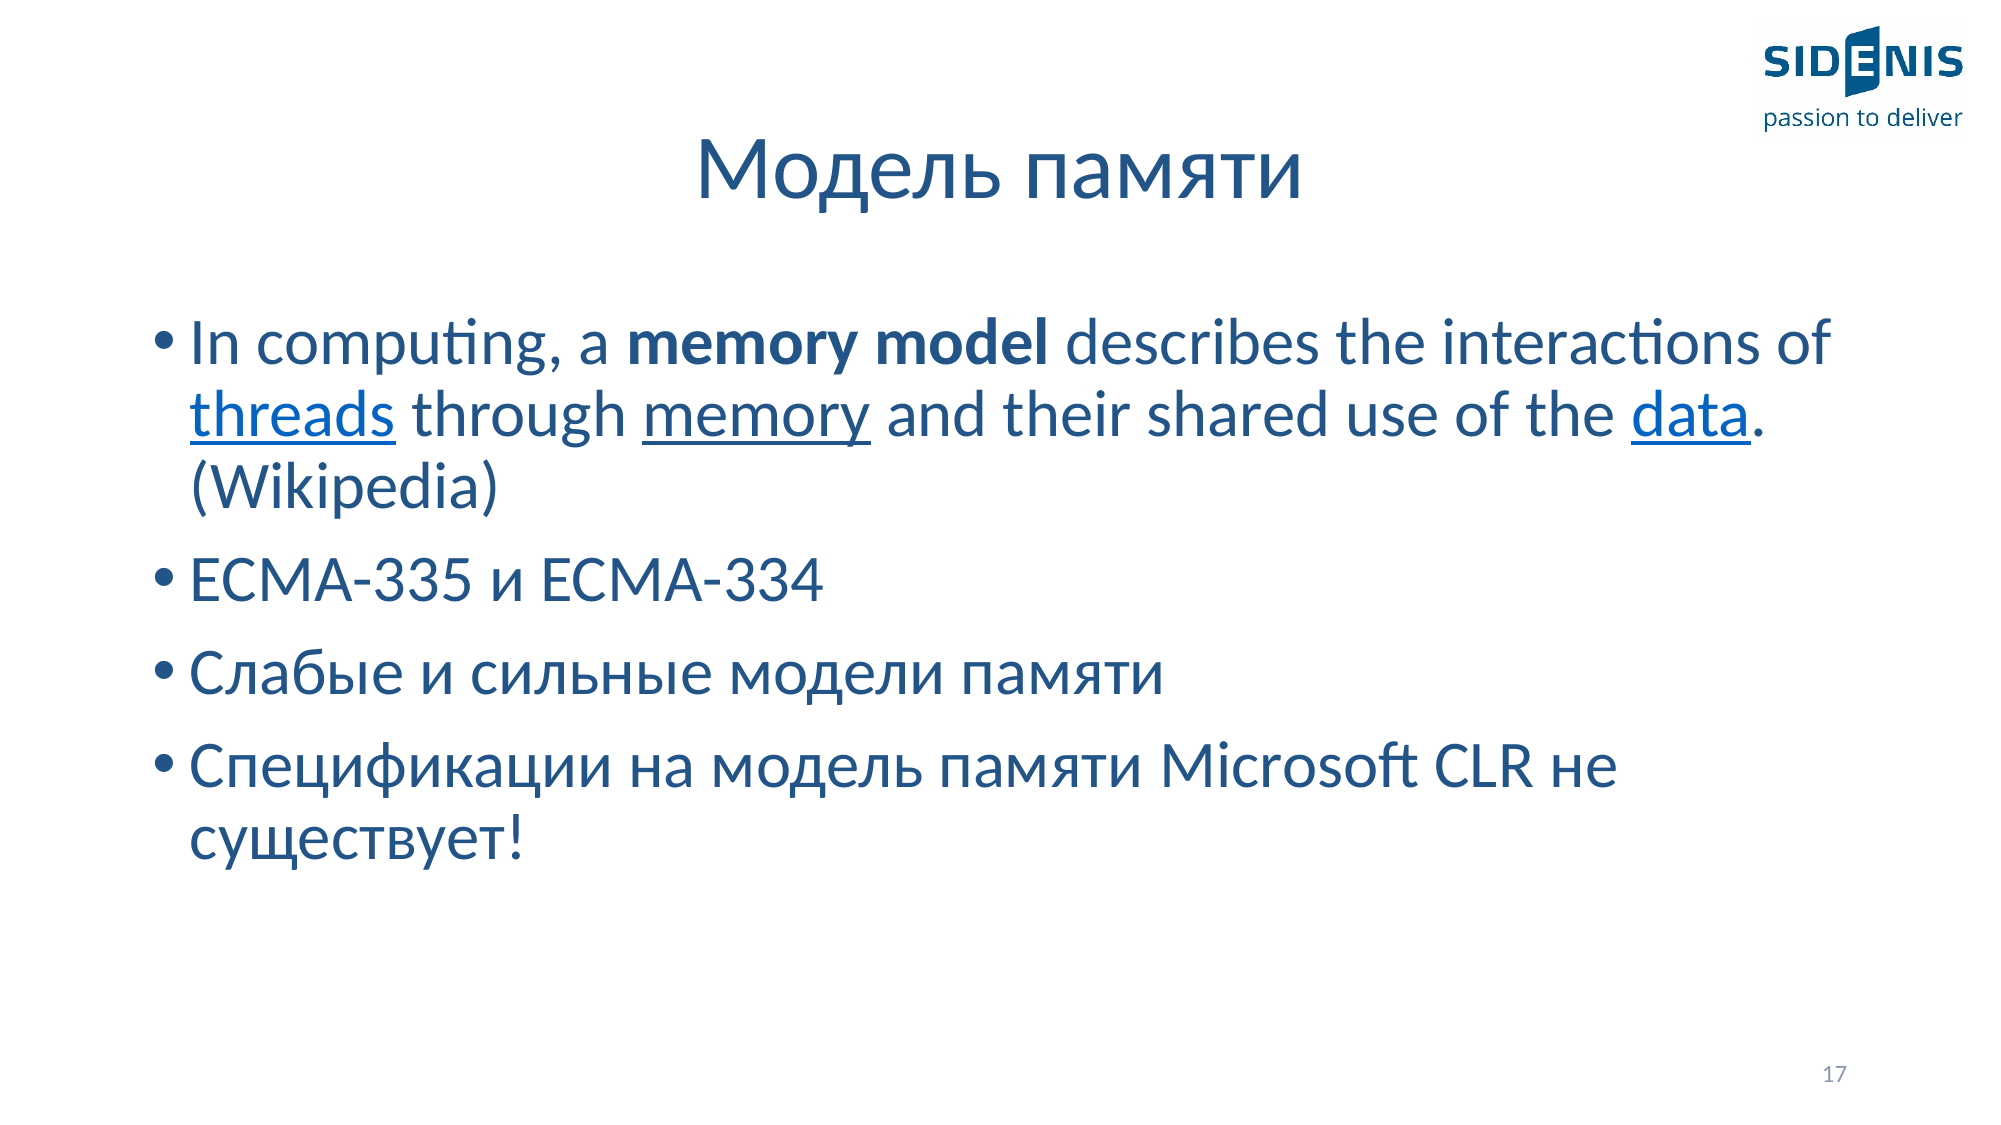

# Модель памяти
In computing, a memory model describes the interactions of threads through memory and their shared use of the data. (Wikipedia)
ECMA-335 и ECMA-334
Слабые и сильные модели памяти
Спецификации на модель памяти Microsoft CLR не существует!
17